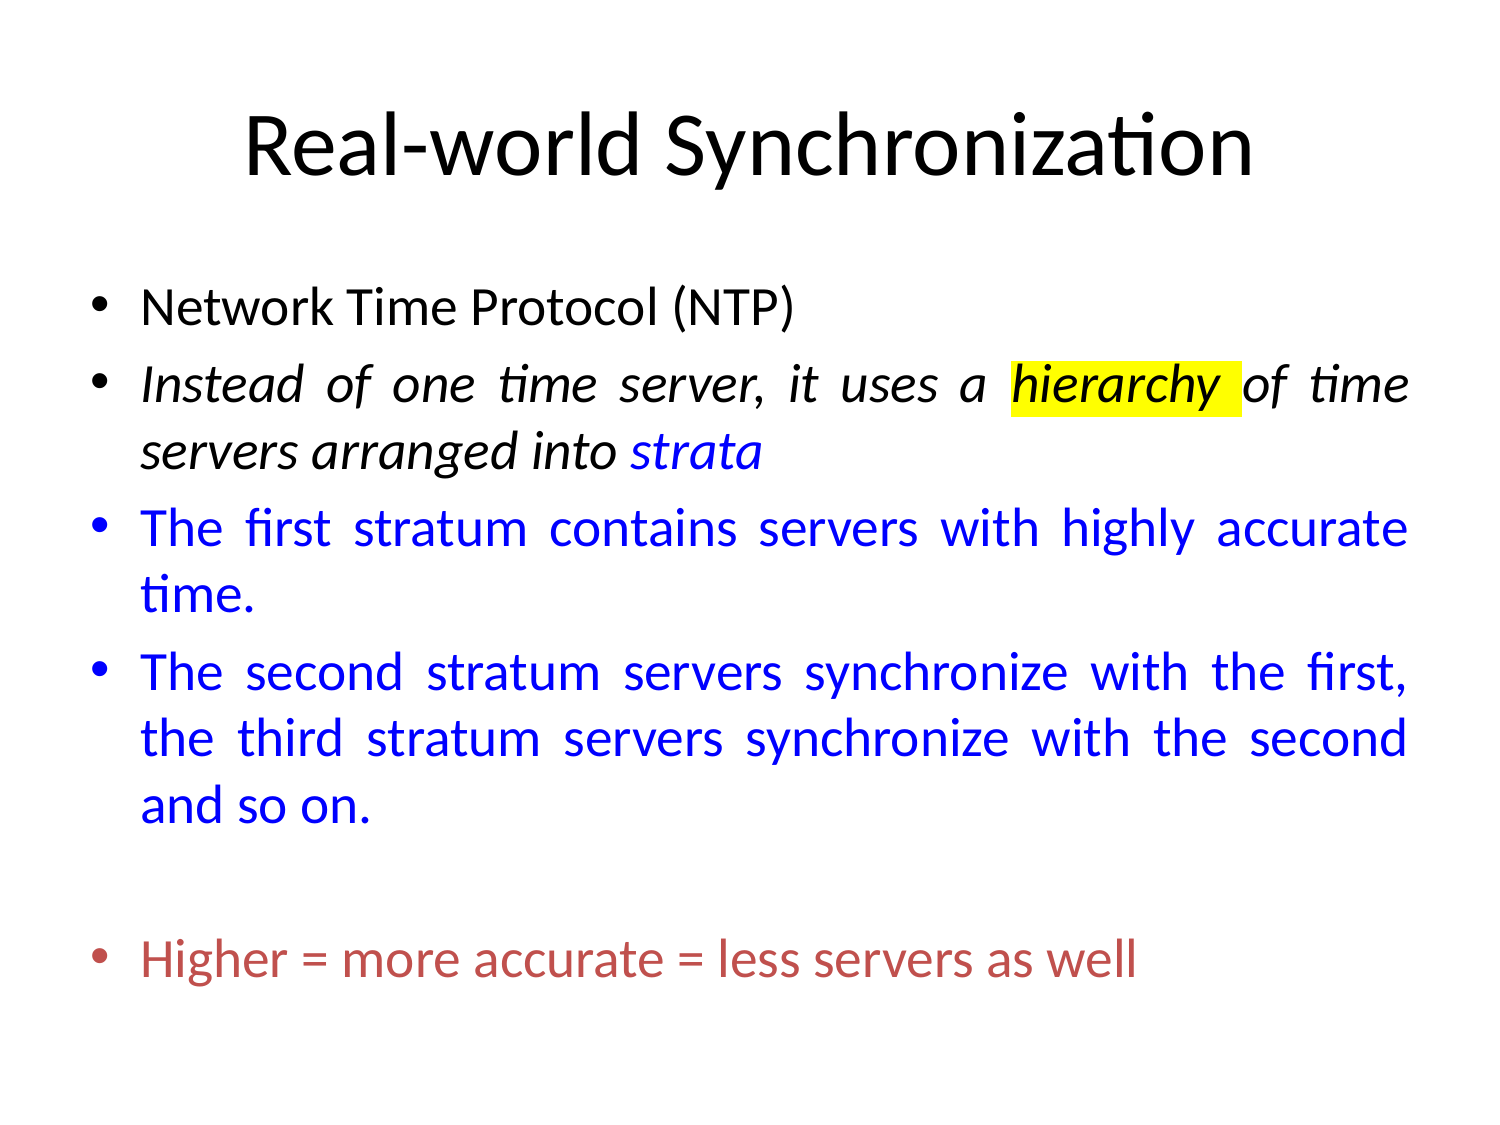

# Real-world Synchronization
Network Time Protocol (NTP)
Instead of one time server, it uses a hierarchy of time servers arranged into strata
The first stratum contains servers with highly accurate time.
The second stratum servers synchronize with the first, the third stratum servers synchronize with the second and so on.

Higher = more accurate = less servers as well